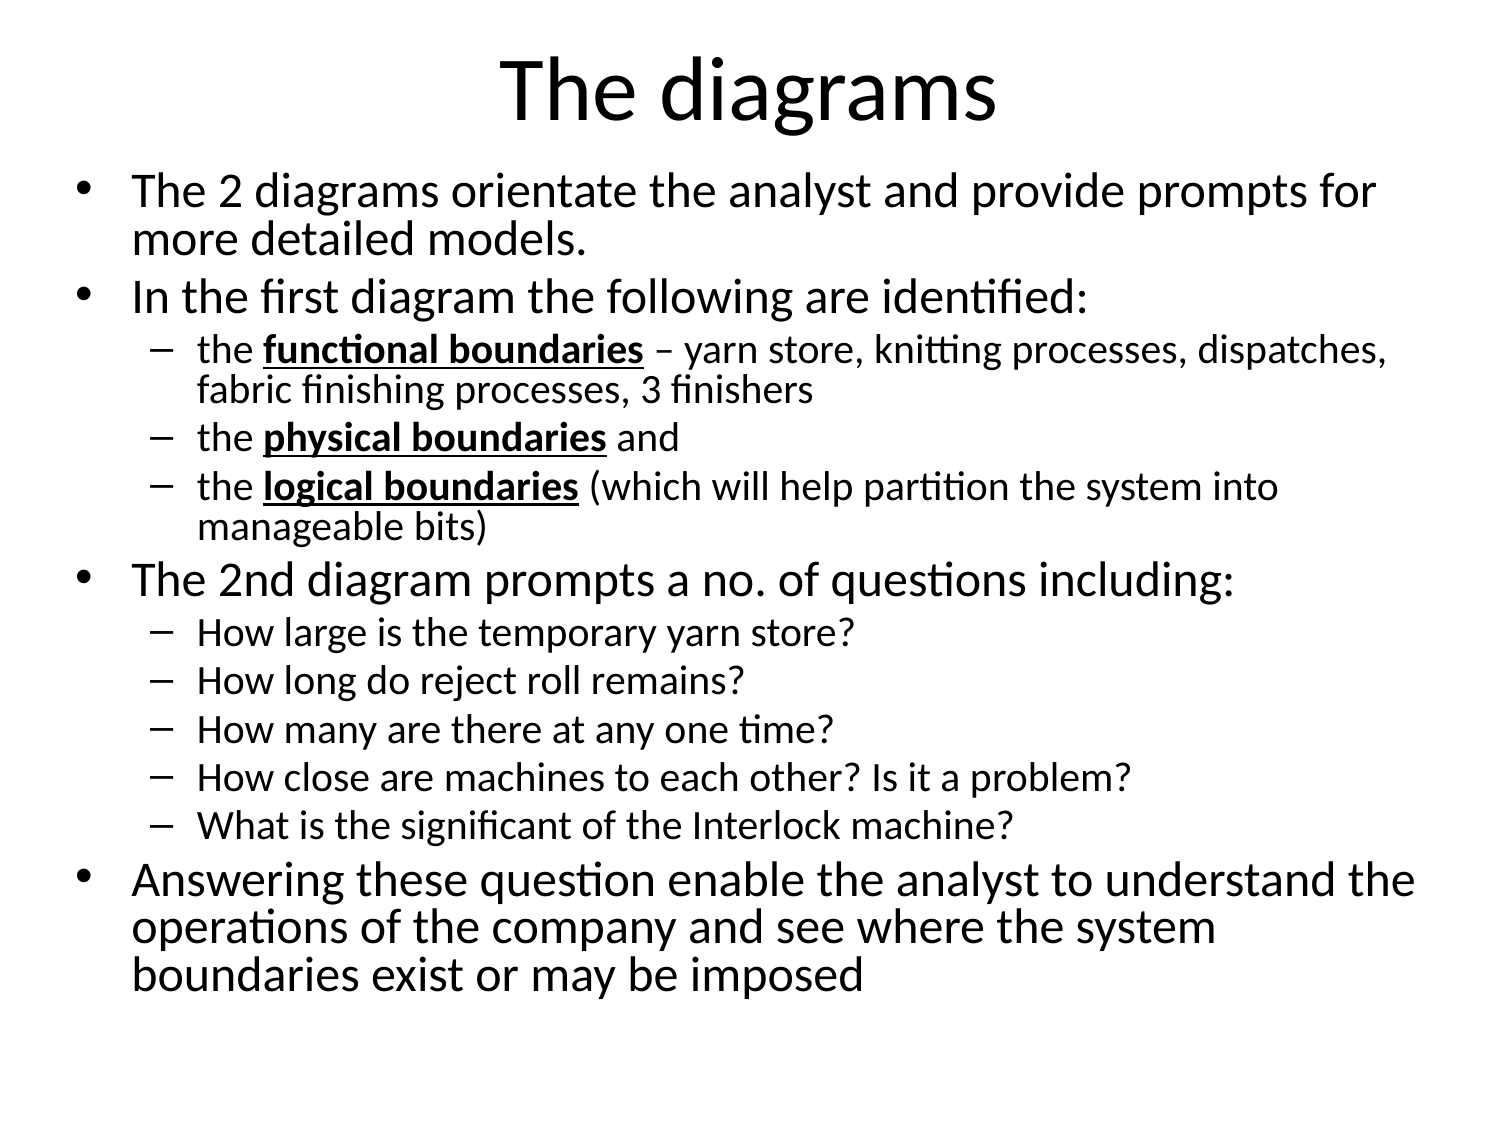

# The diagrams
The 2 diagrams orientate the analyst and provide prompts for more detailed models.
In the first diagram the following are identified:
the functional boundaries – yarn store, knitting processes, dispatches, fabric finishing processes, 3 finishers
the physical boundaries and
the logical boundaries (which will help partition the system into manageable bits)
The 2nd diagram prompts a no. of questions including:
How large is the temporary yarn store?
How long do reject roll remains?
How many are there at any one time?
How close are machines to each other? Is it a problem?
What is the significant of the Interlock machine?
Answering these question enable the analyst to understand the operations of the company and see where the system boundaries exist or may be imposed